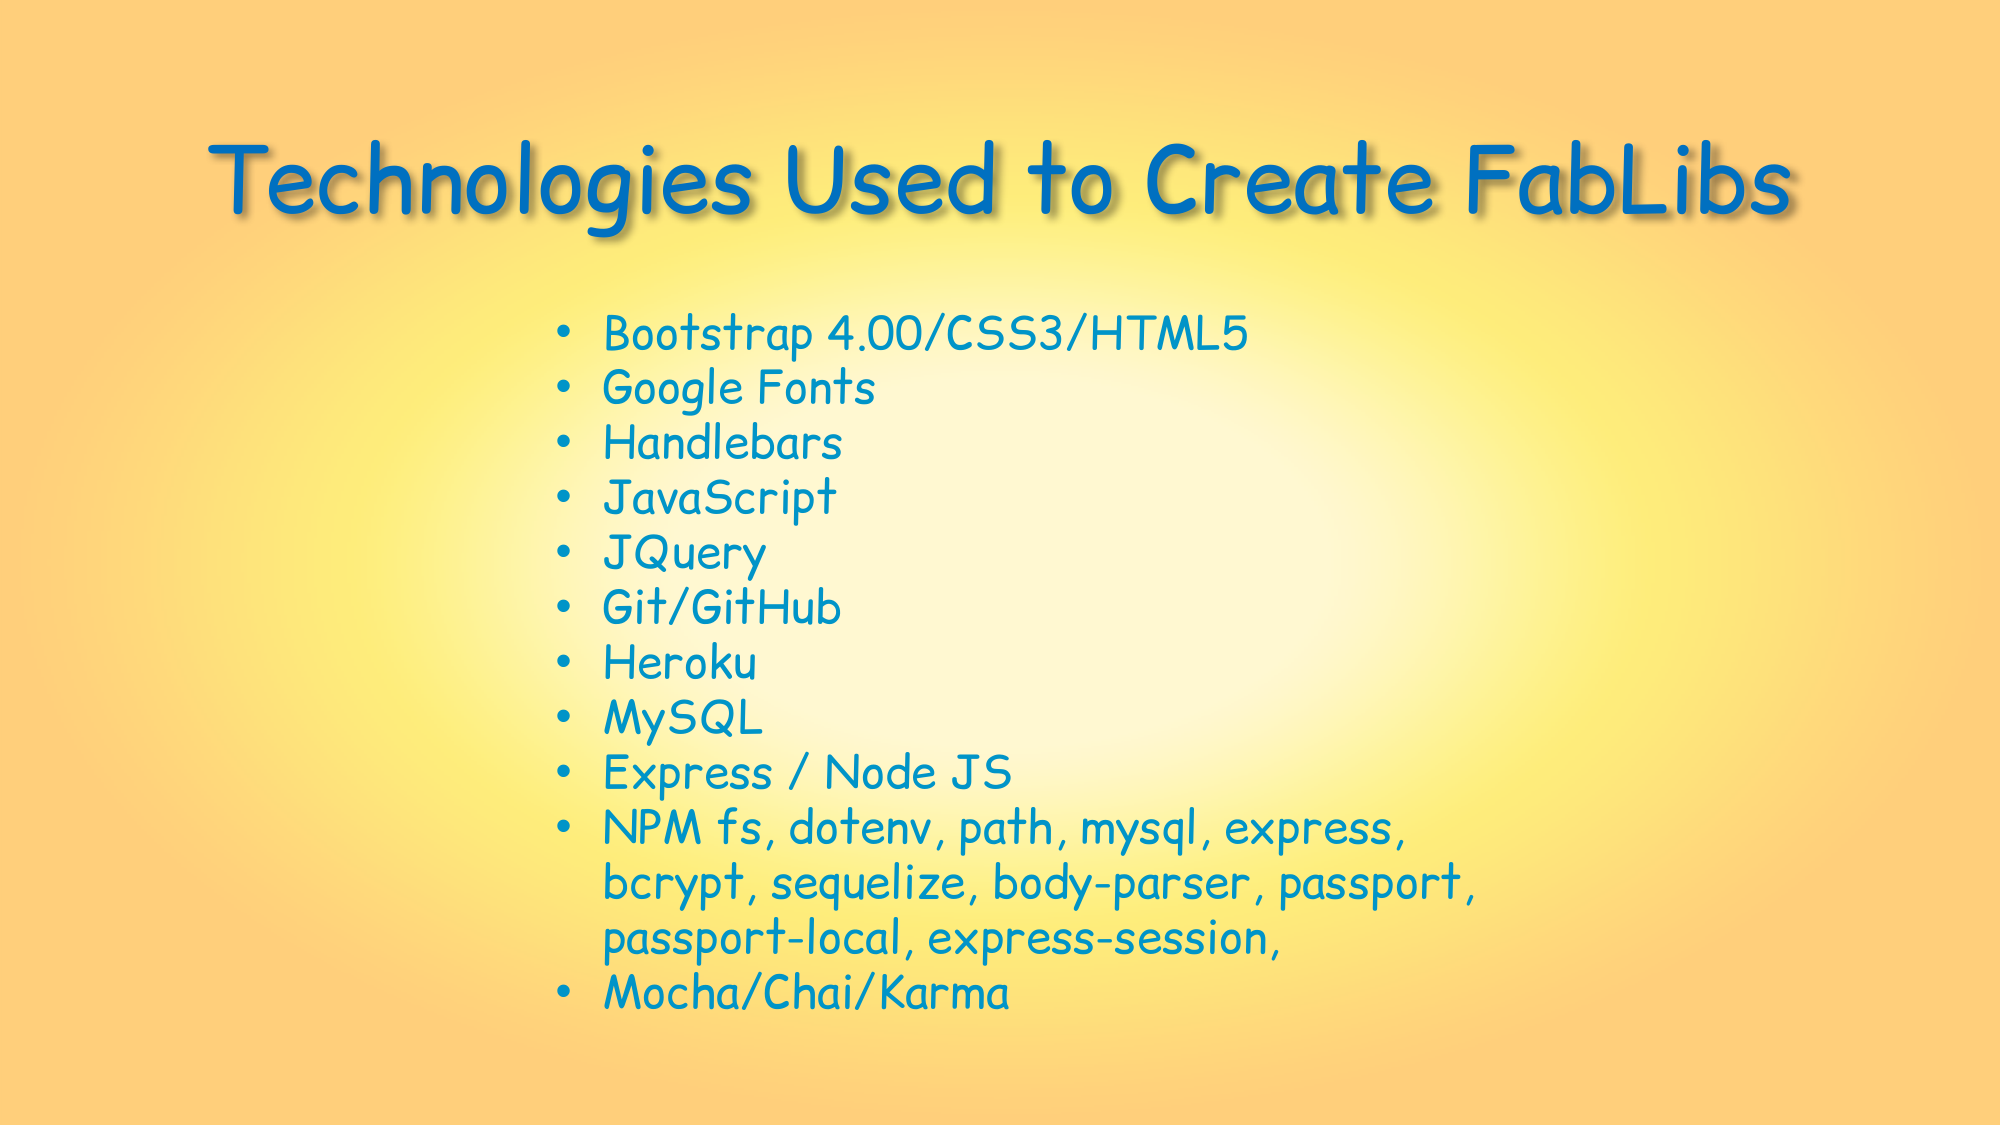

# Technologies Used to Create FabLibs

Bootstrap 4.00/CSS3/HTML5
Google Fonts
Handlebars
JavaScript
JQuery
Git/GitHub
Heroku
MySQL
Express / Node JS
NPM fs, dotenv, path, mysql, express, bcrypt, sequelize, body-parser, passport, passport-local, express-session,
Mocha/Chai/Karma